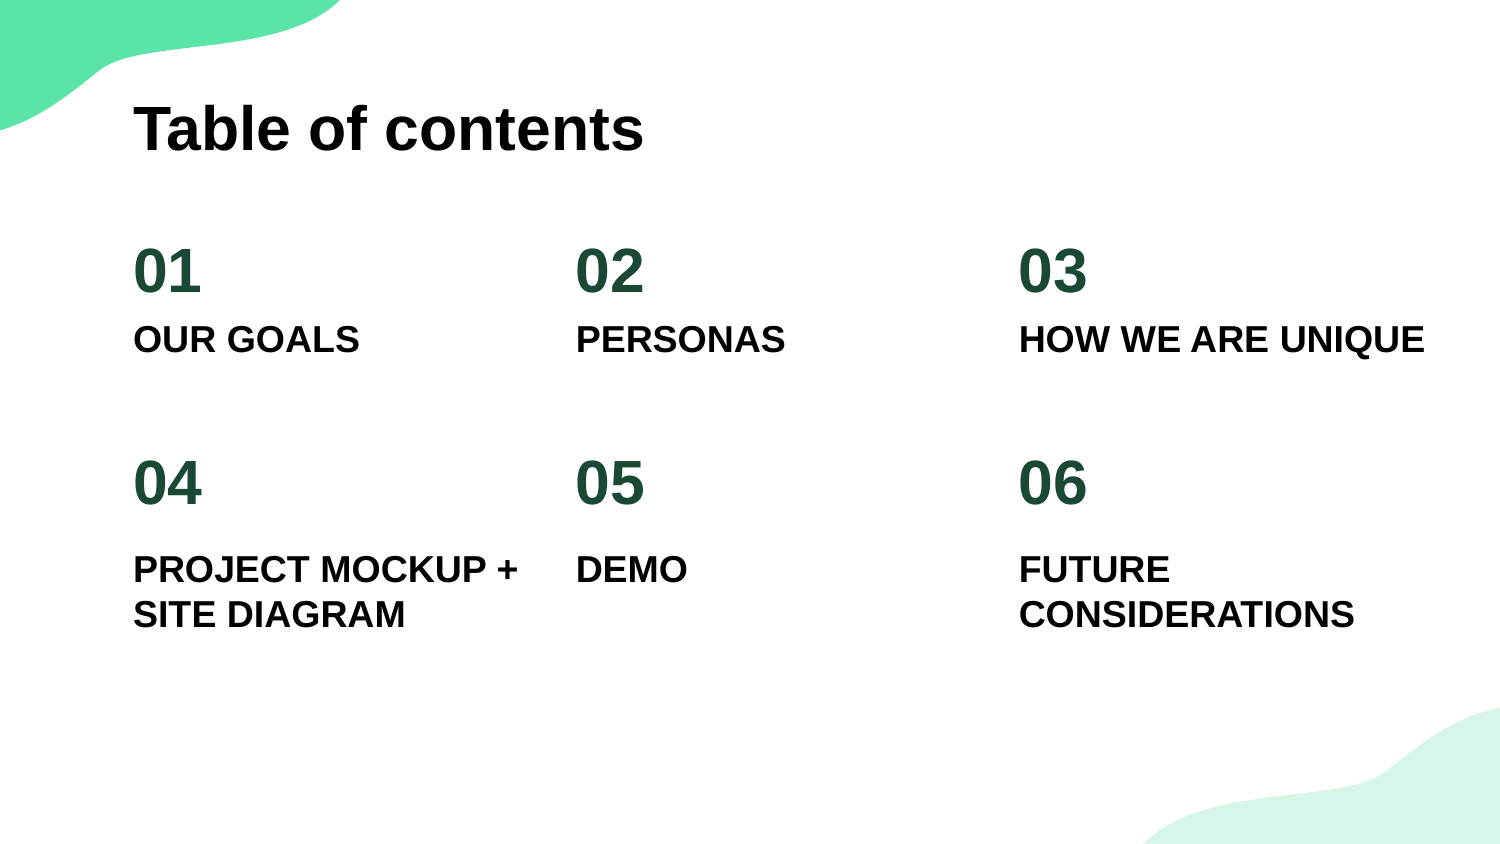

# Table of contents
01
02
03
OUR GOALS
PERSONAS
HOW WE ARE UNIQUE
04
05
06
DEMO
PROJECT MOCKUP + SITE DIAGRAM
FUTURE CONSIDERATIONS